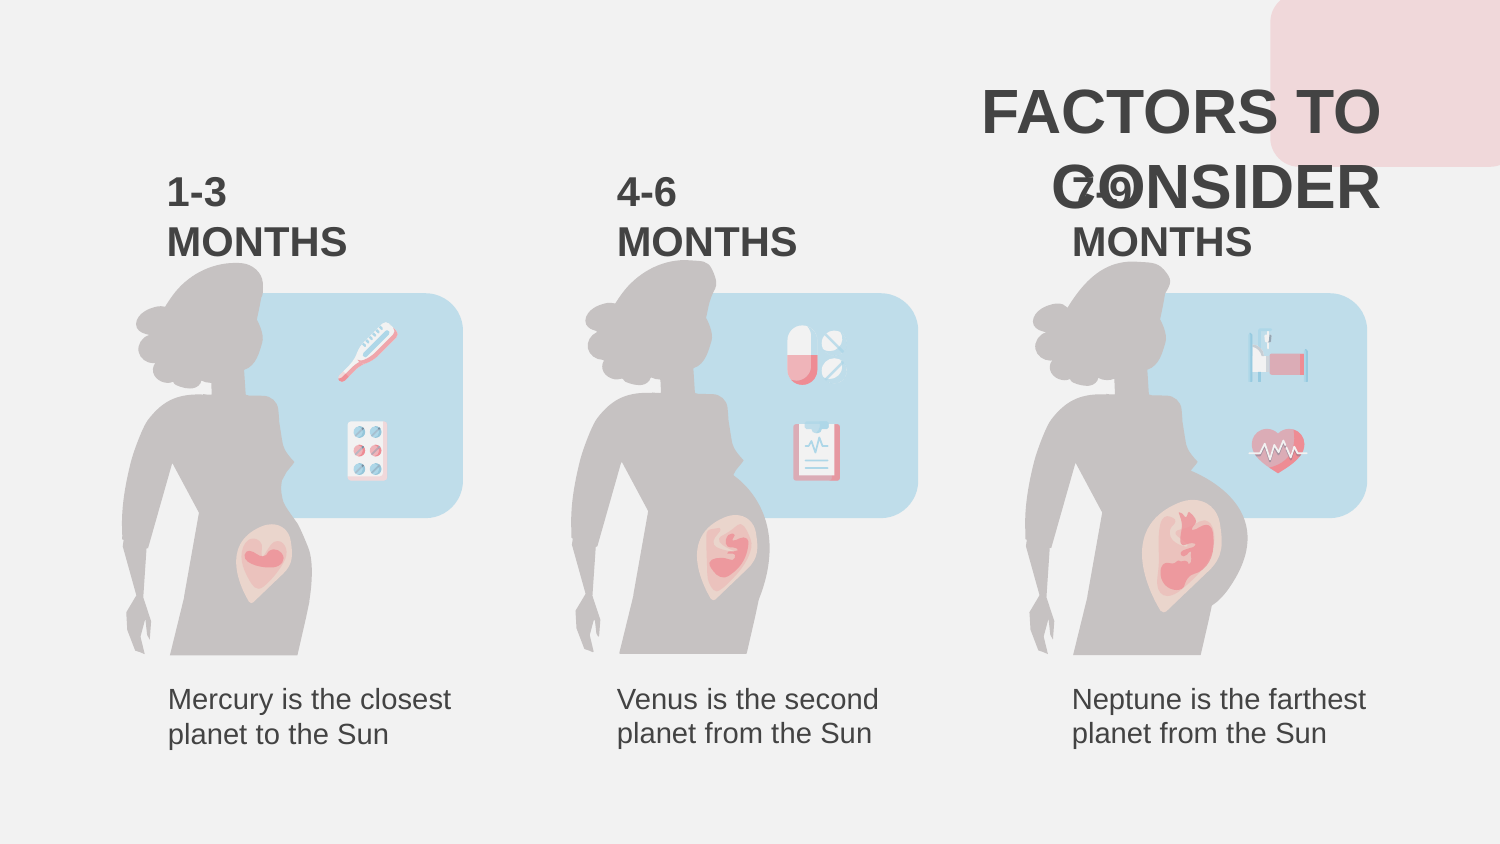

# FACTORS TO CONSIDER
1-3 MONTHS
4-6 MONTHS
7-9 MONTHS

Mercury is the closest planet to the Sun
Venus is the second planet from the Sun
Neptune is the farthest planet from the Sun